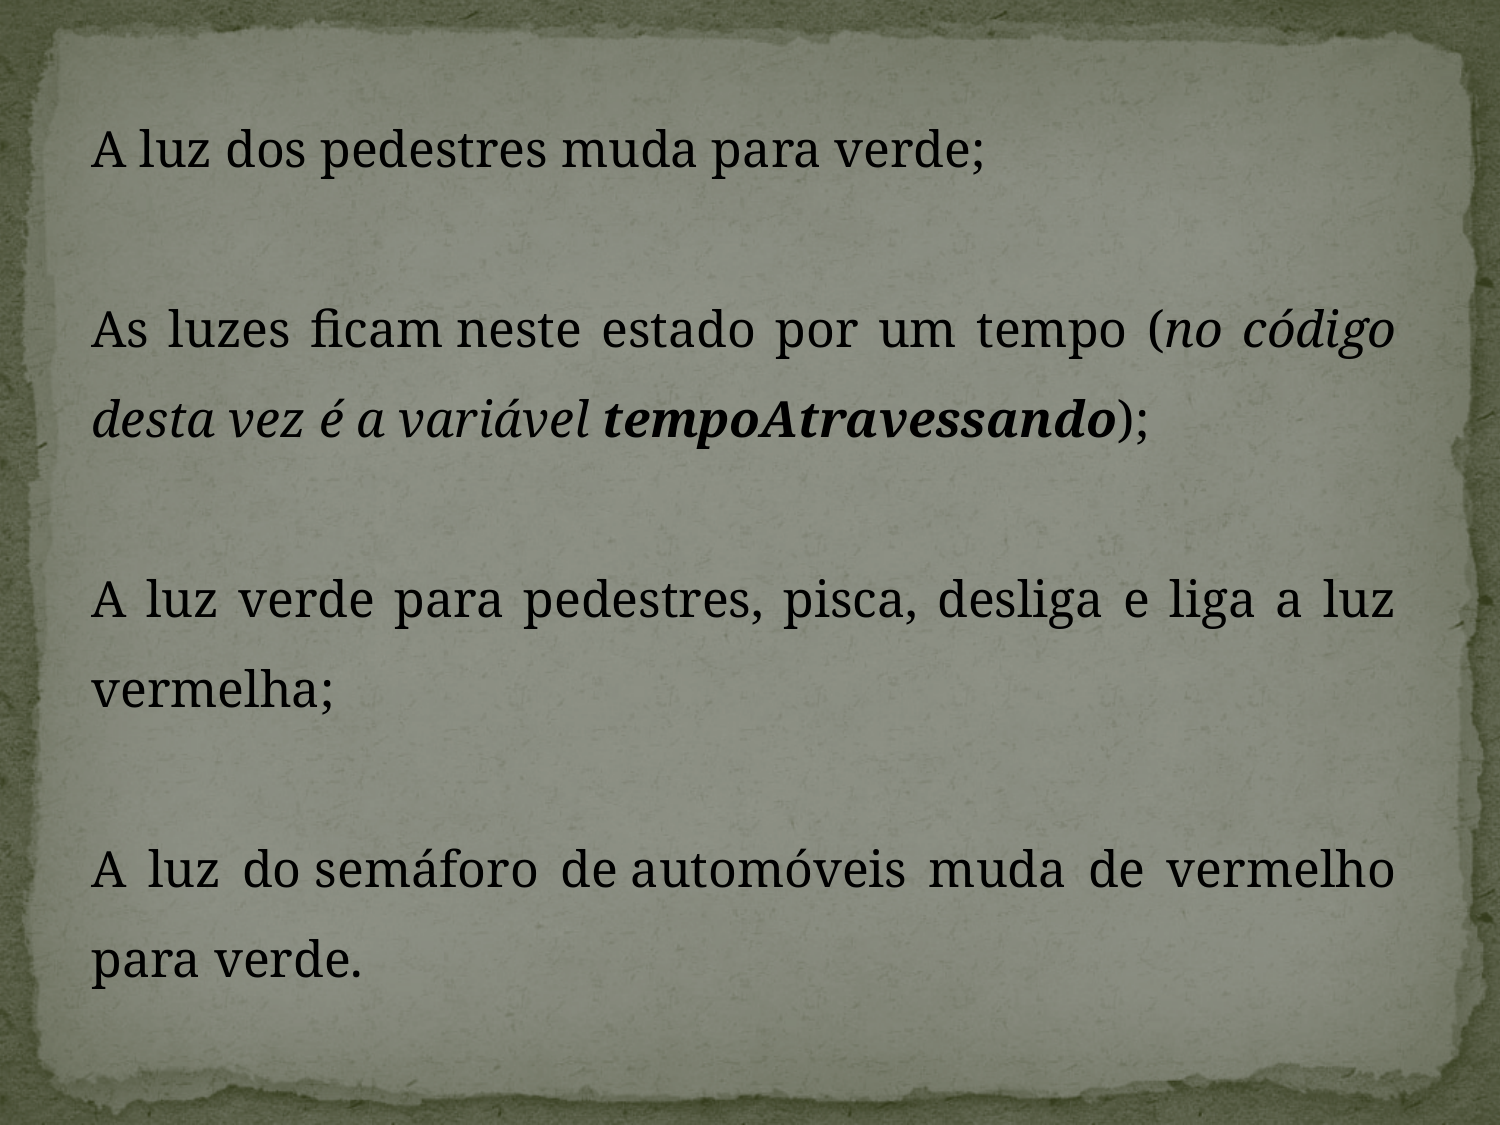

A luz dos pedestres muda para verde;

As luzes ficam neste estado por um tempo (no código desta vez é a variável tempoAtravessando);

A luz verde para pedestres, pisca, desliga e liga a luz vermelha;

A luz do semáforo de automóveis muda de vermelho para verde.

Todas estas ações serão executadas (porque estão declaradas dentro desta função) na “função” : mudaLuzes () . Toda vez que desejarmos alterar as luzes, precisamos apenas “chamar” esta função